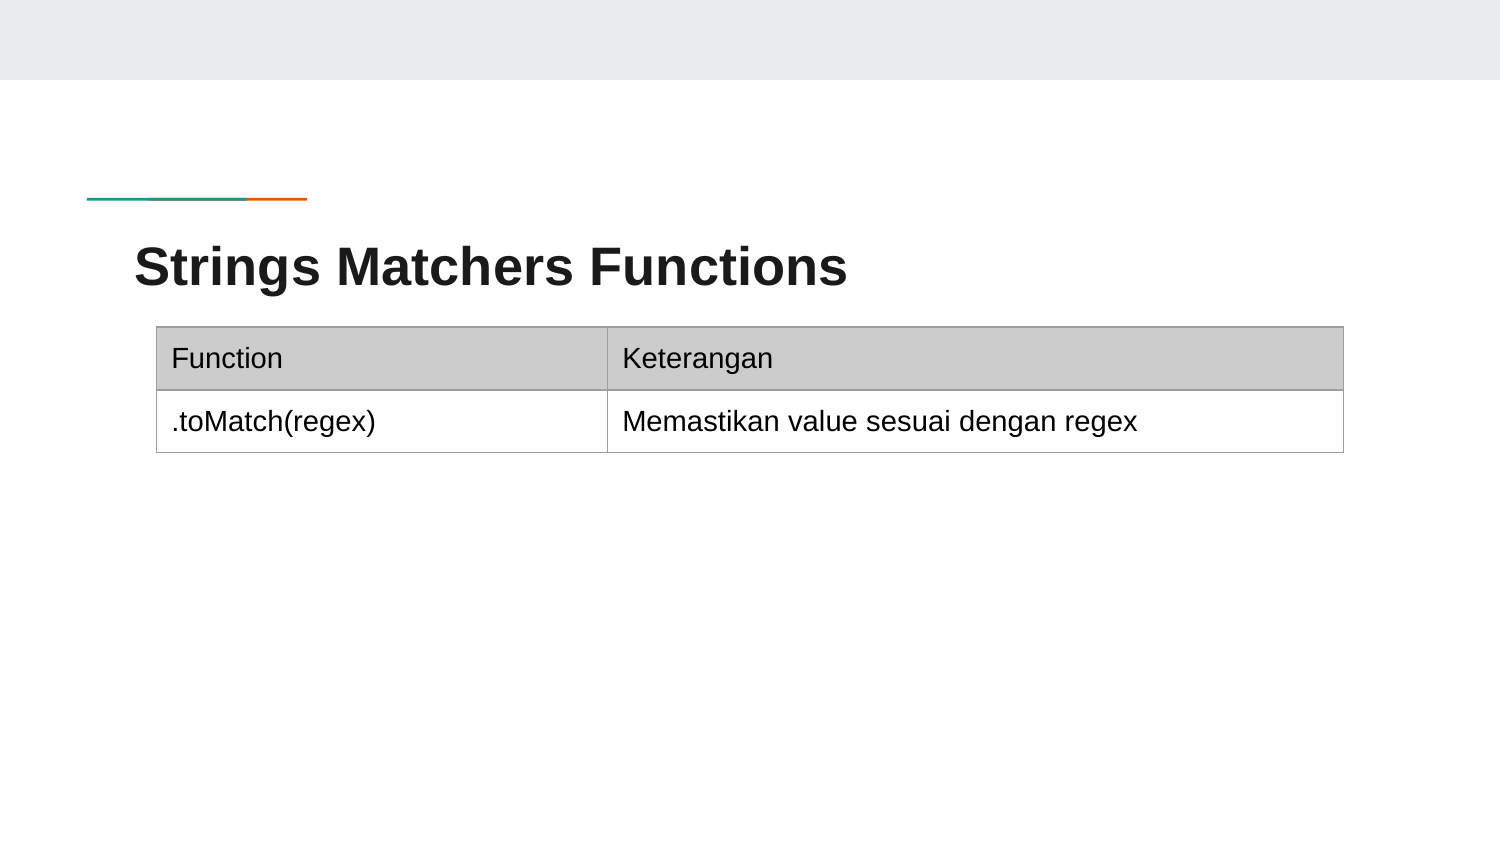

# Strings Matchers Functions
| Function | Keterangan |
| --- | --- |
| .toMatch(regex) | Memastikan value sesuai dengan regex |